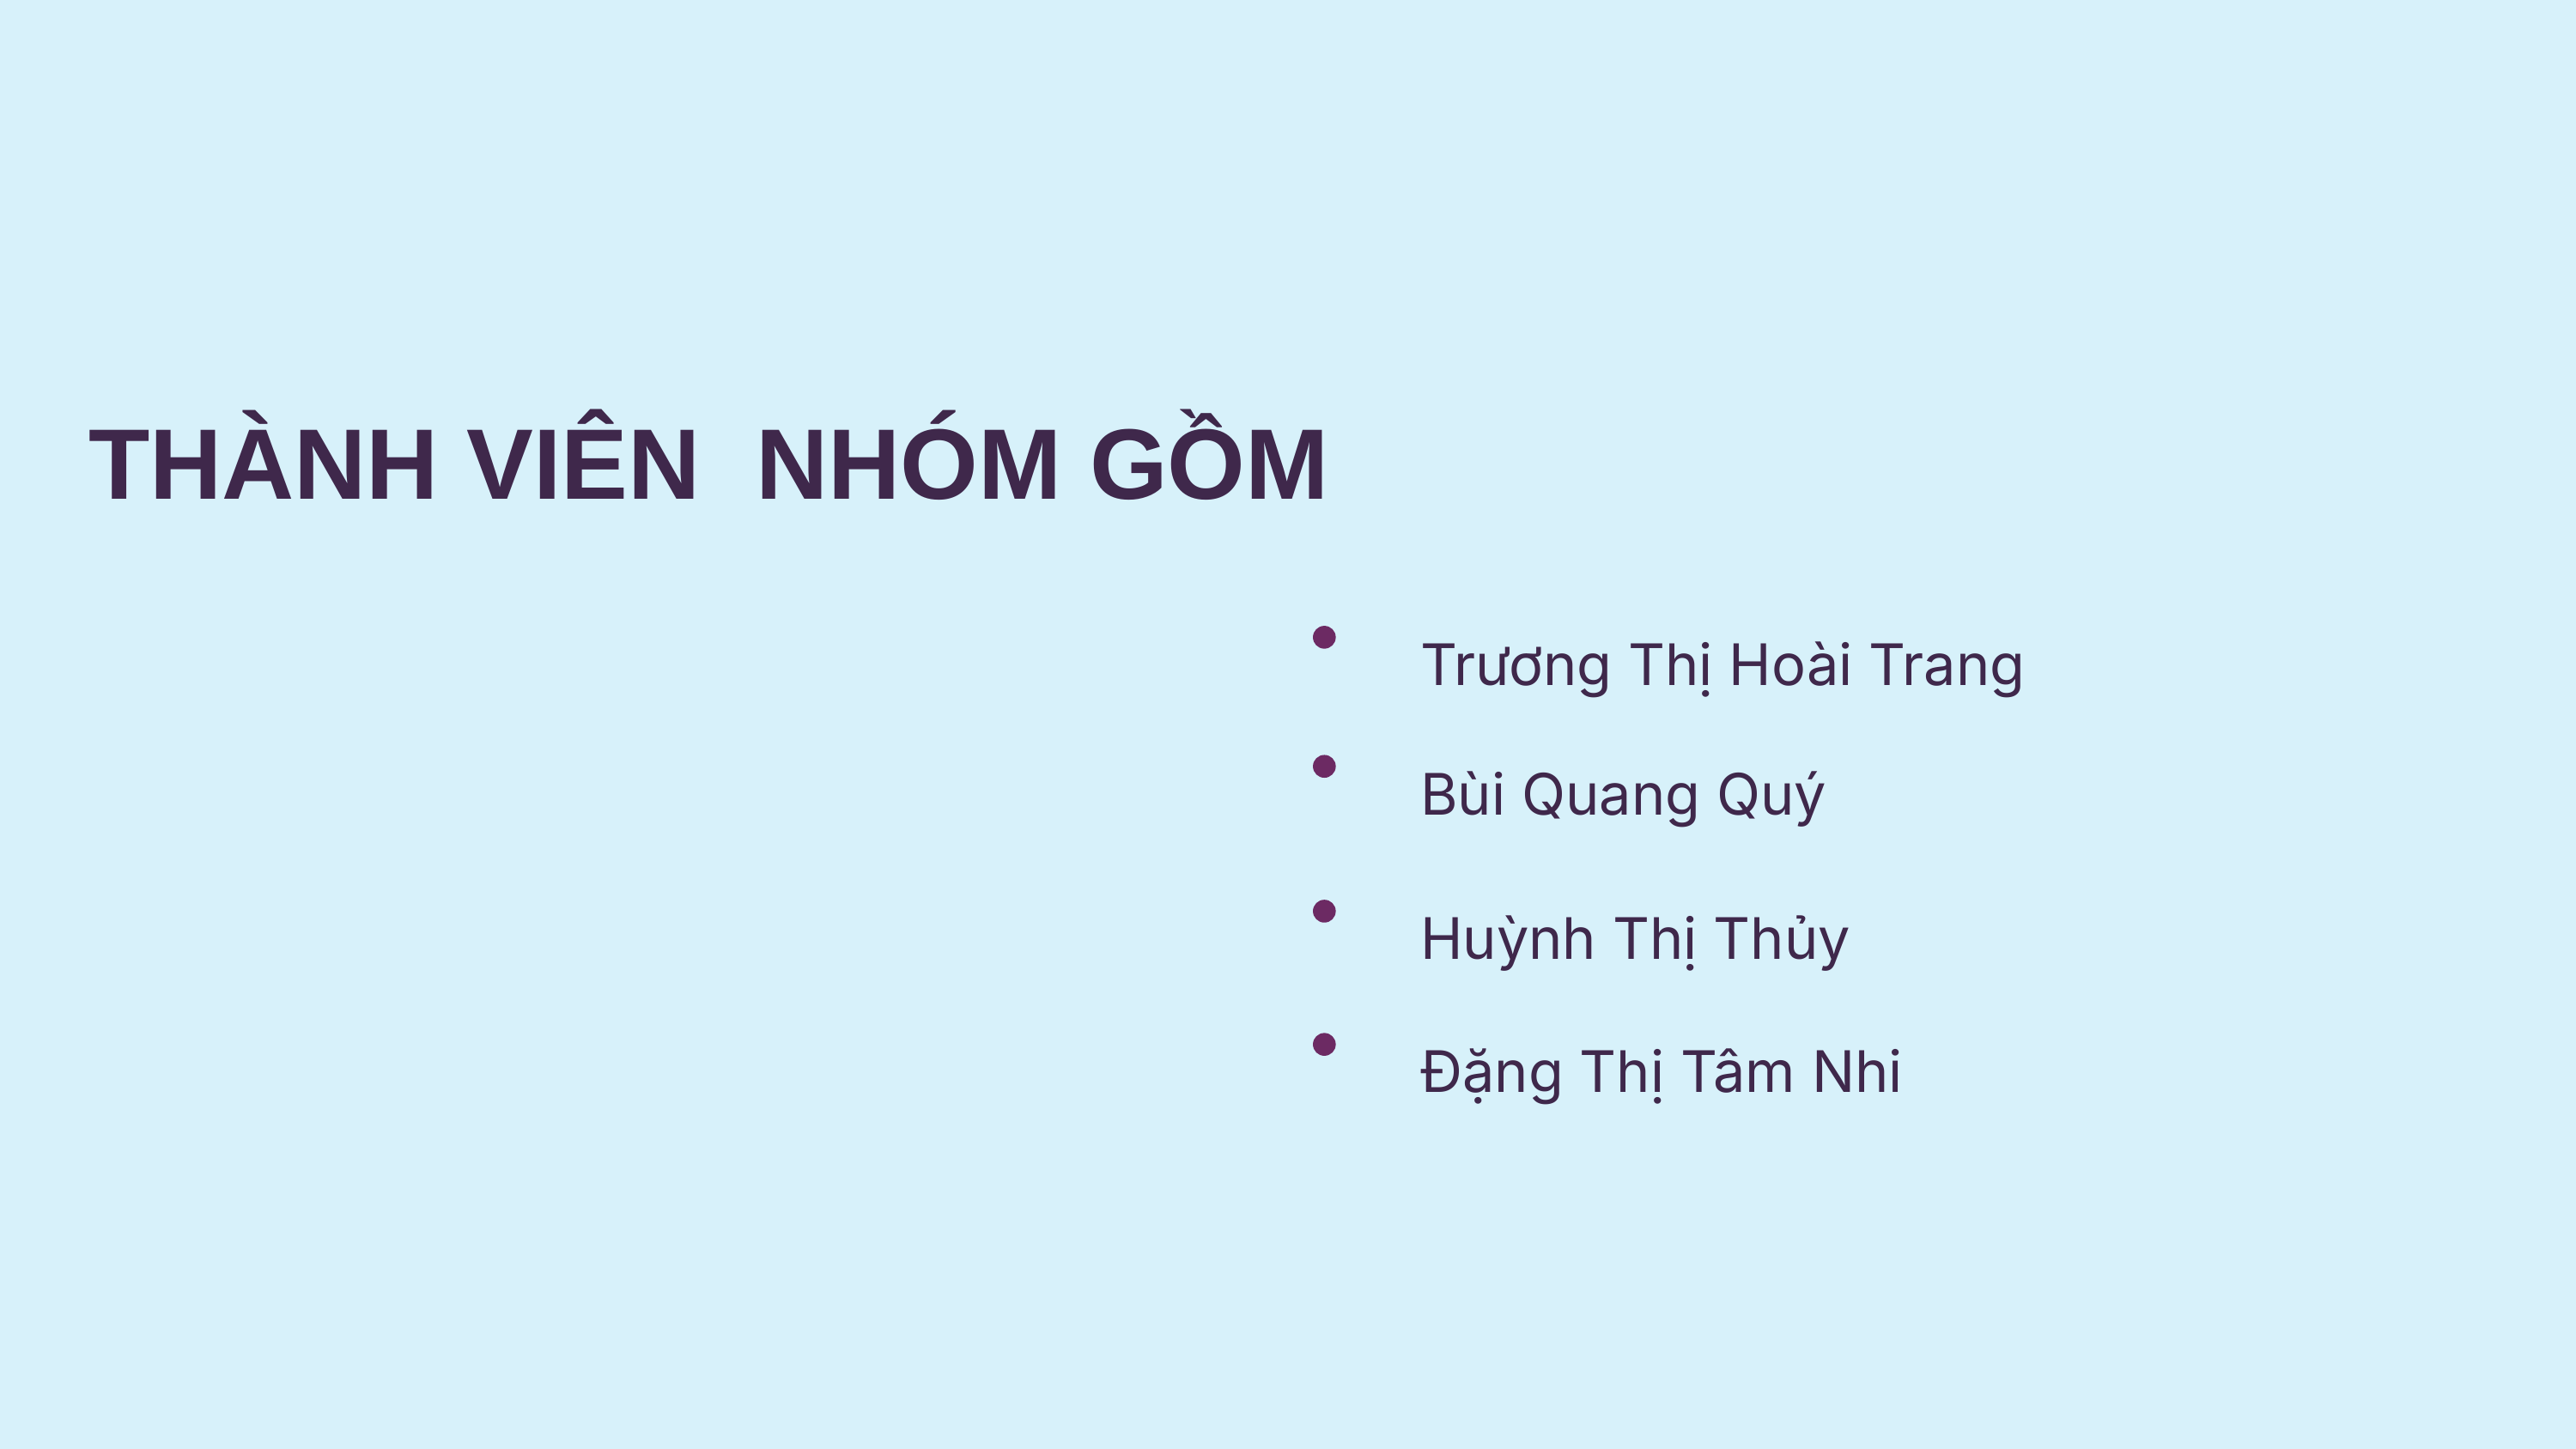

THÀNH VIÊN  NHÓM GỒM
Trương Thị Hoài Trang

Bùi Quang Quý

Huỳnh Thị Thủy

Đặng Thị Tâm Nhi